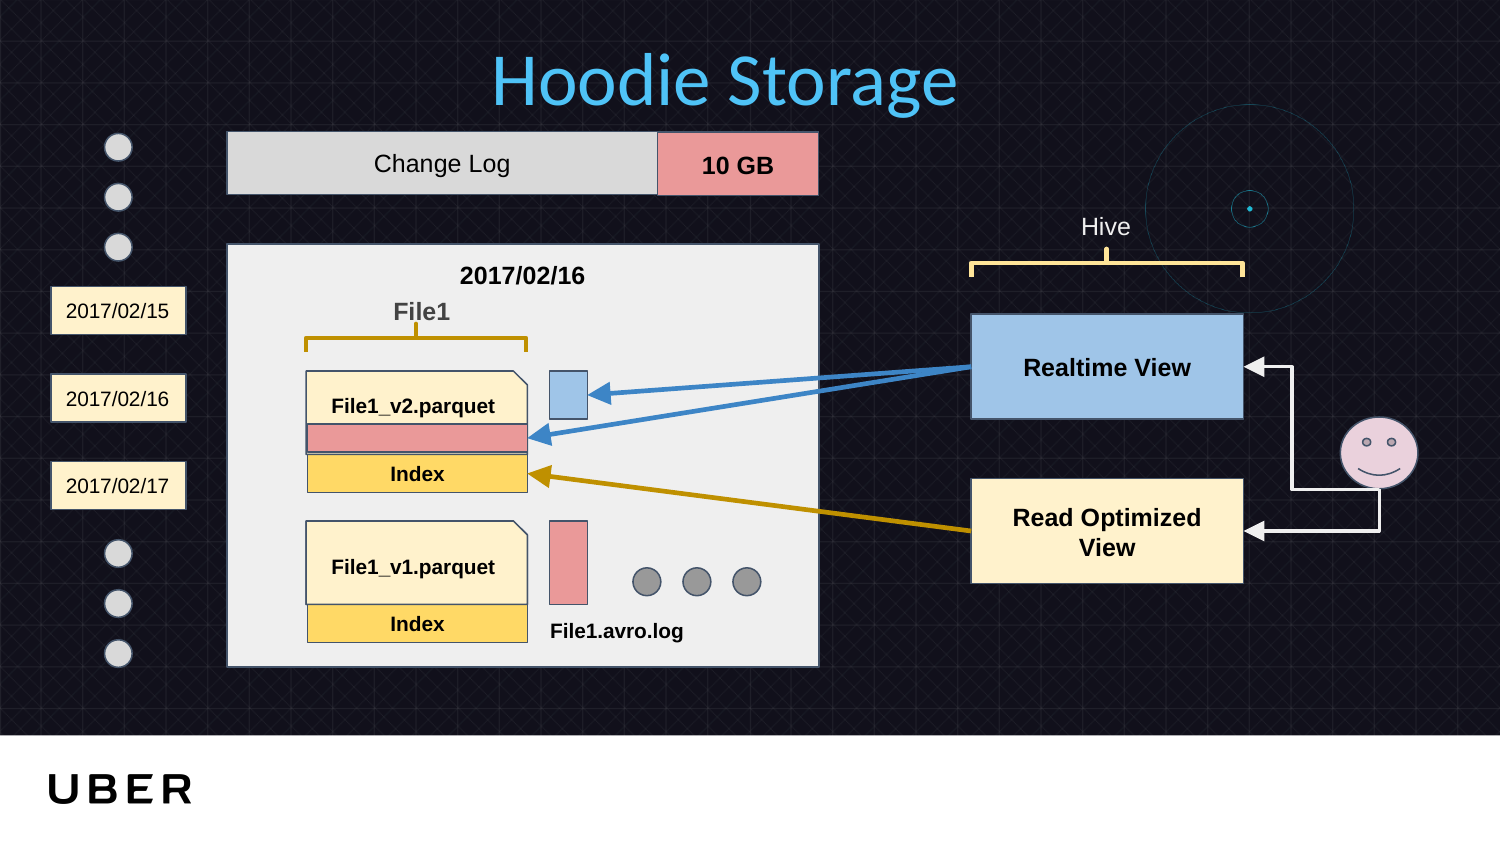

Hoodie Storage

Change Log
200 GB
10 GB

2017/02/15
2017/02/16
2017/02/17

Hive

2017/02/16
File1
Realtime View
File1_v2.parquet

Index

Read Optimized View
File1.parquet
File1_v1.parquet

File1.avro.log
Index